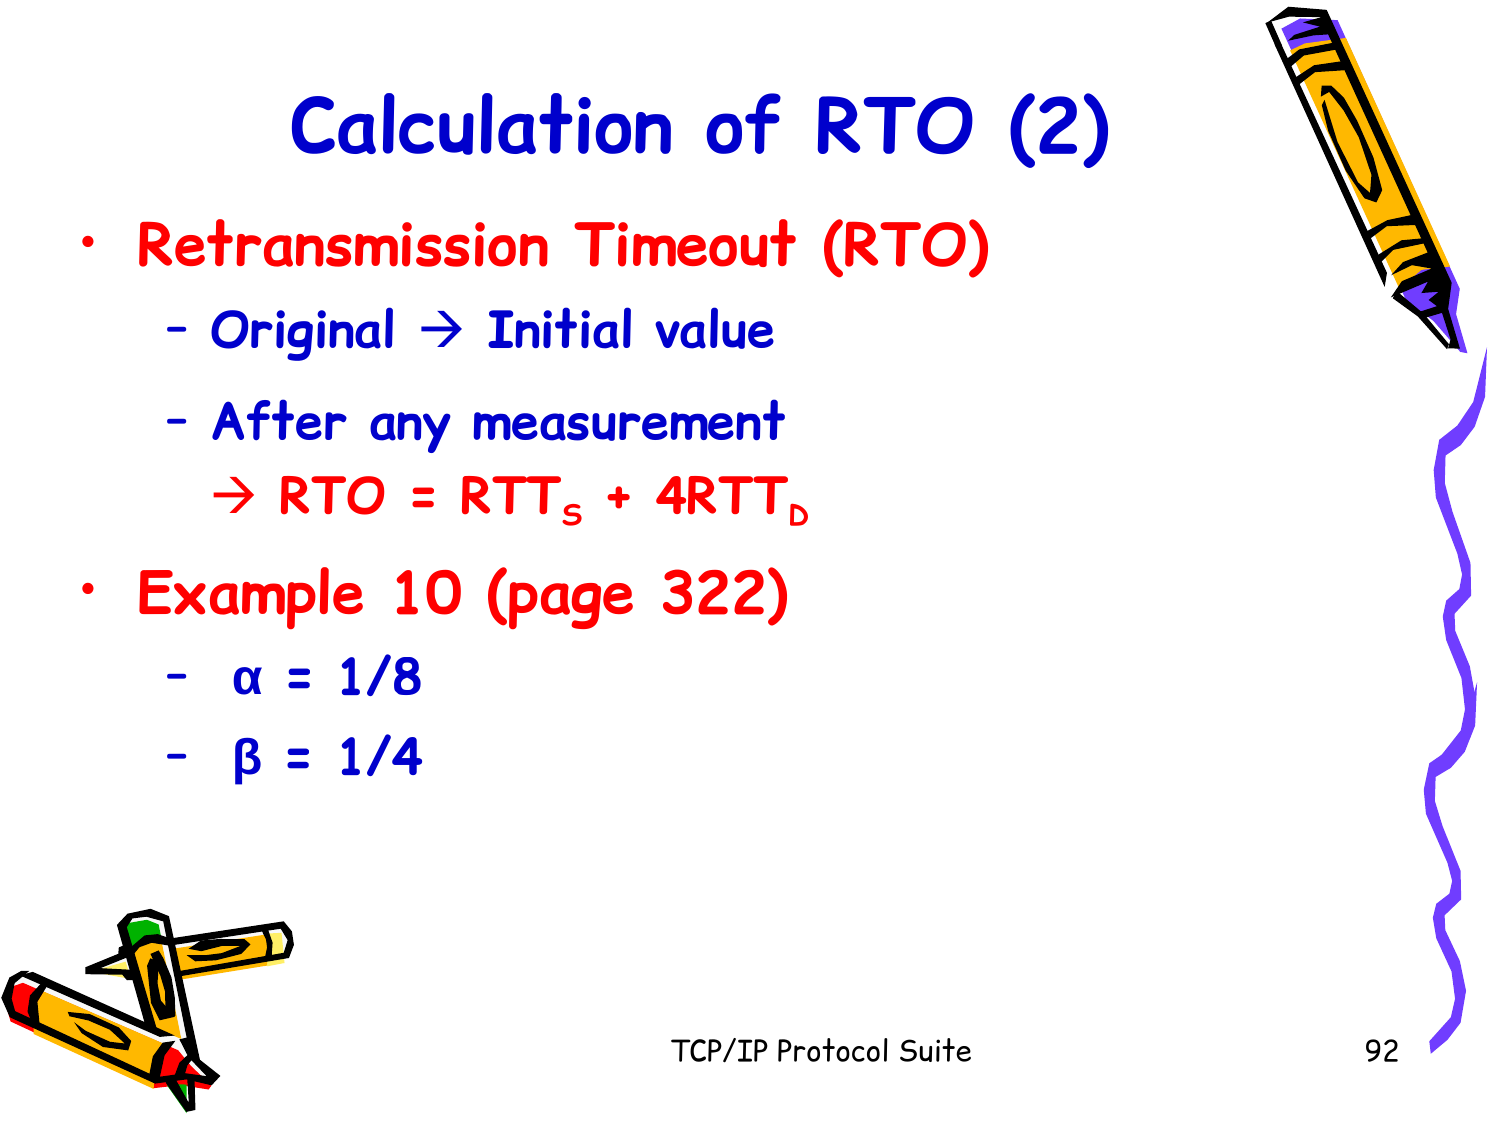

# Calculation of RTO (2)
Retransmission Timeout (RTO)
Original 🡪 Initial value
After any measurement
🡪 RTO = RTTS + 4RTTD
Example 10 (page 322)
 α = 1/8
 β = 1/4
TCP/IP Protocol Suite
92